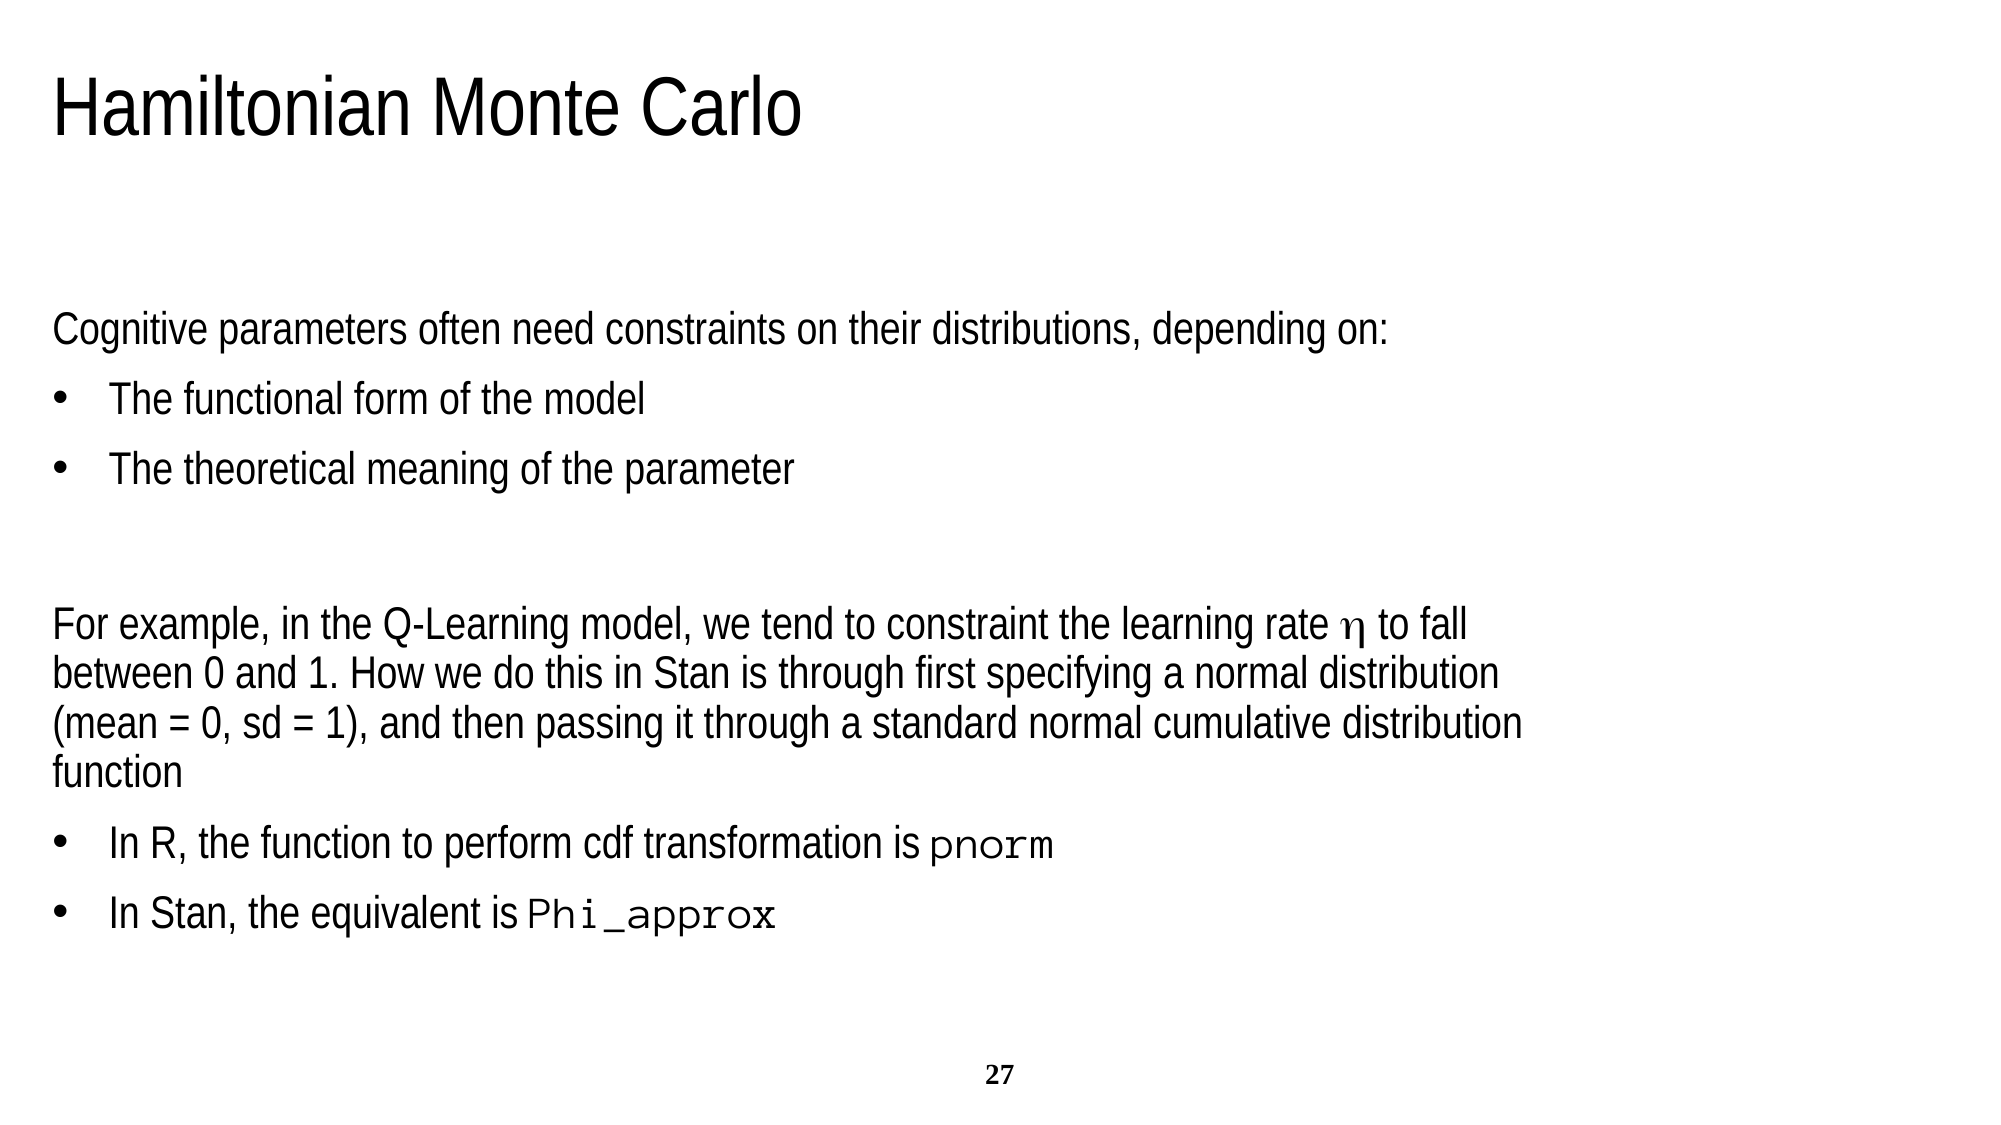

Hamiltonian Monte Carlo
Cognitive parameters often need constraints on their distributions, depending on:
The functional form of the model
The theoretical meaning of the parameter
For example, in the Q-Learning model, we tend to constraint the learning rate η to fall between 0 and 1. How we do this in Stan is through first specifying a normal distribution (mean = 0, sd = 1), and then passing it through a standard normal cumulative distribution function
In R, the function to perform cdf transformation is pnorm
In Stan, the equivalent is Phi_approx
27